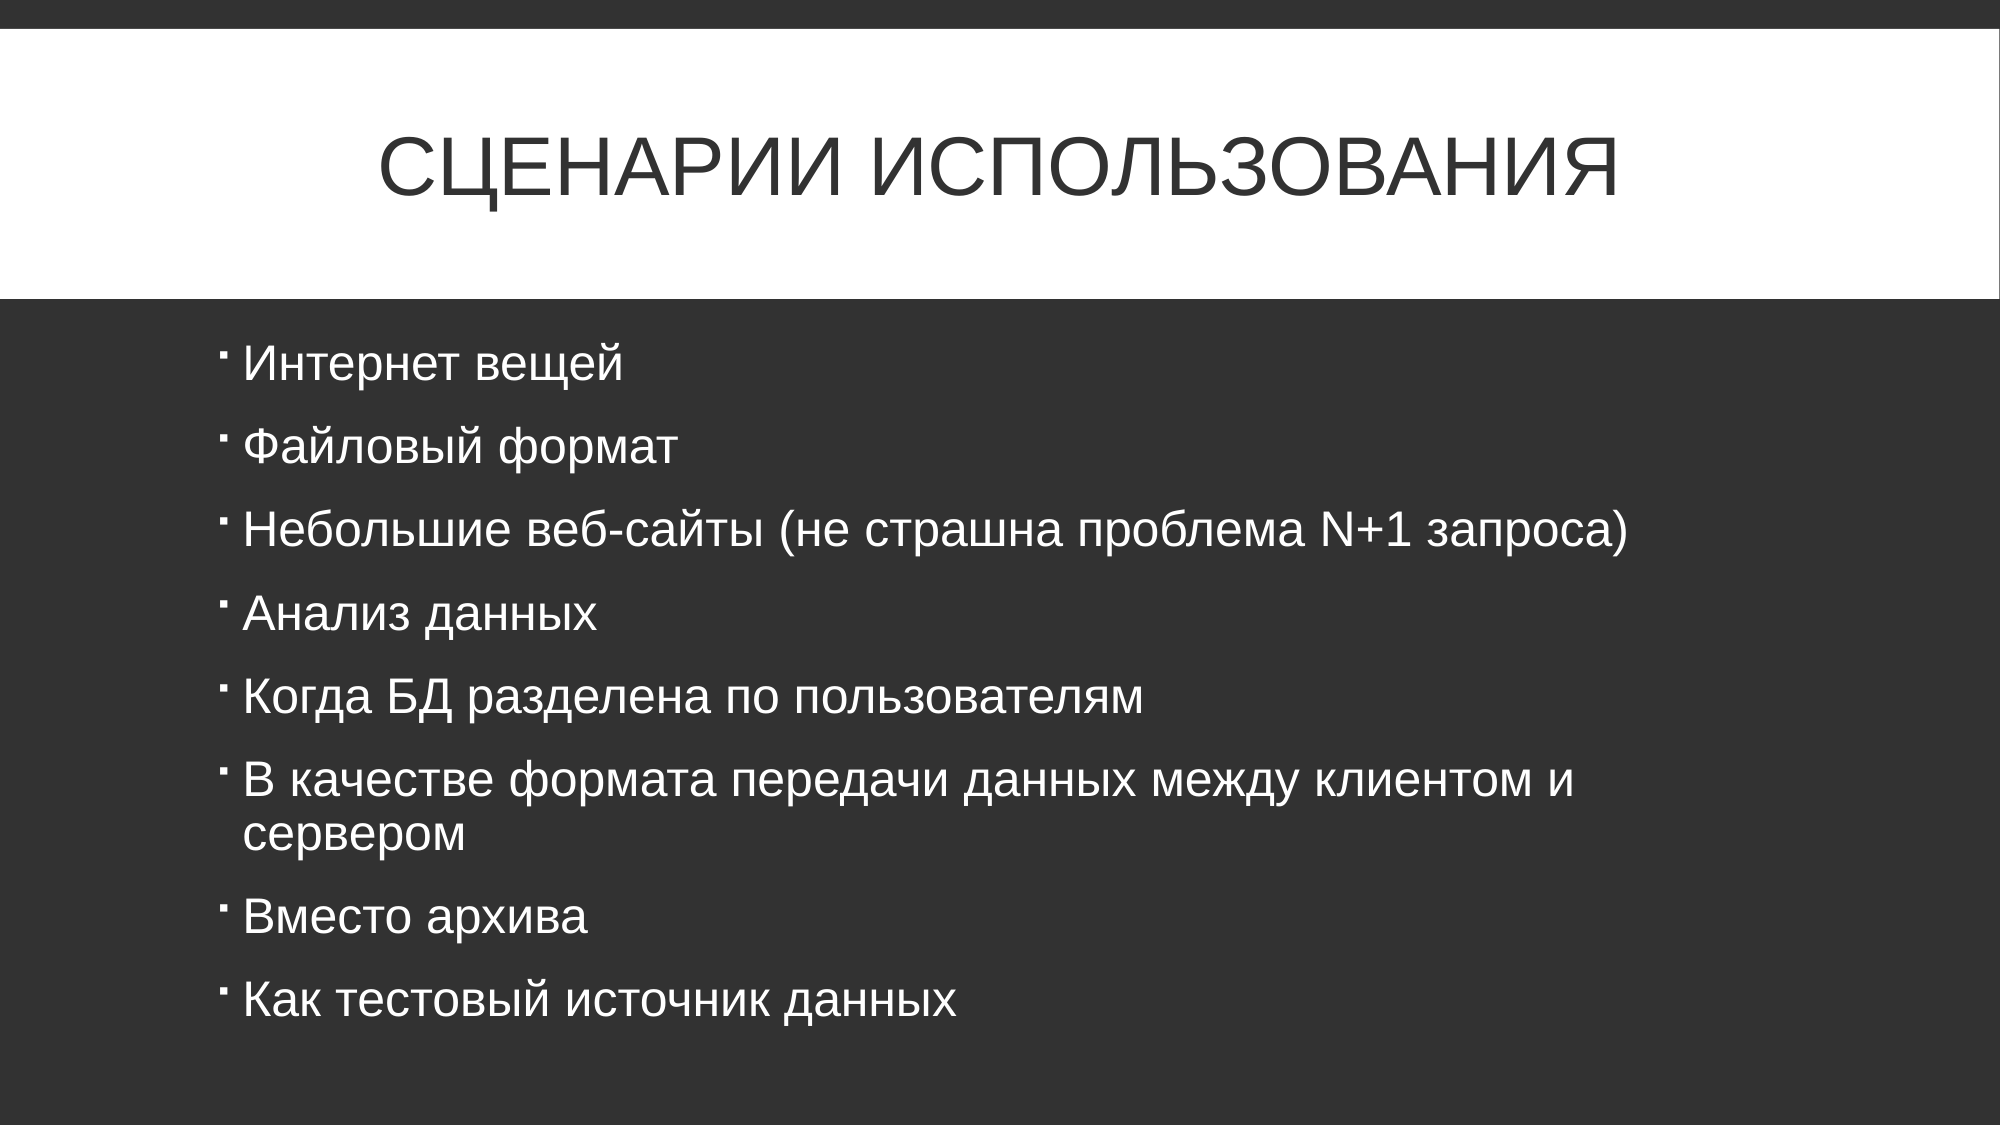

# СЦЕНАРИИ ИСПОЛЬЗОВАНИЯ
Интернет вещей
Файловый формат
Небольшие веб-сайты (не страшна проблема N+1 запроса)
Анализ данных
Когда БД разделена по пользователям
В качестве формата передачи данных между клиентом и сервером
Вместо архива
Как тестовый источник данных